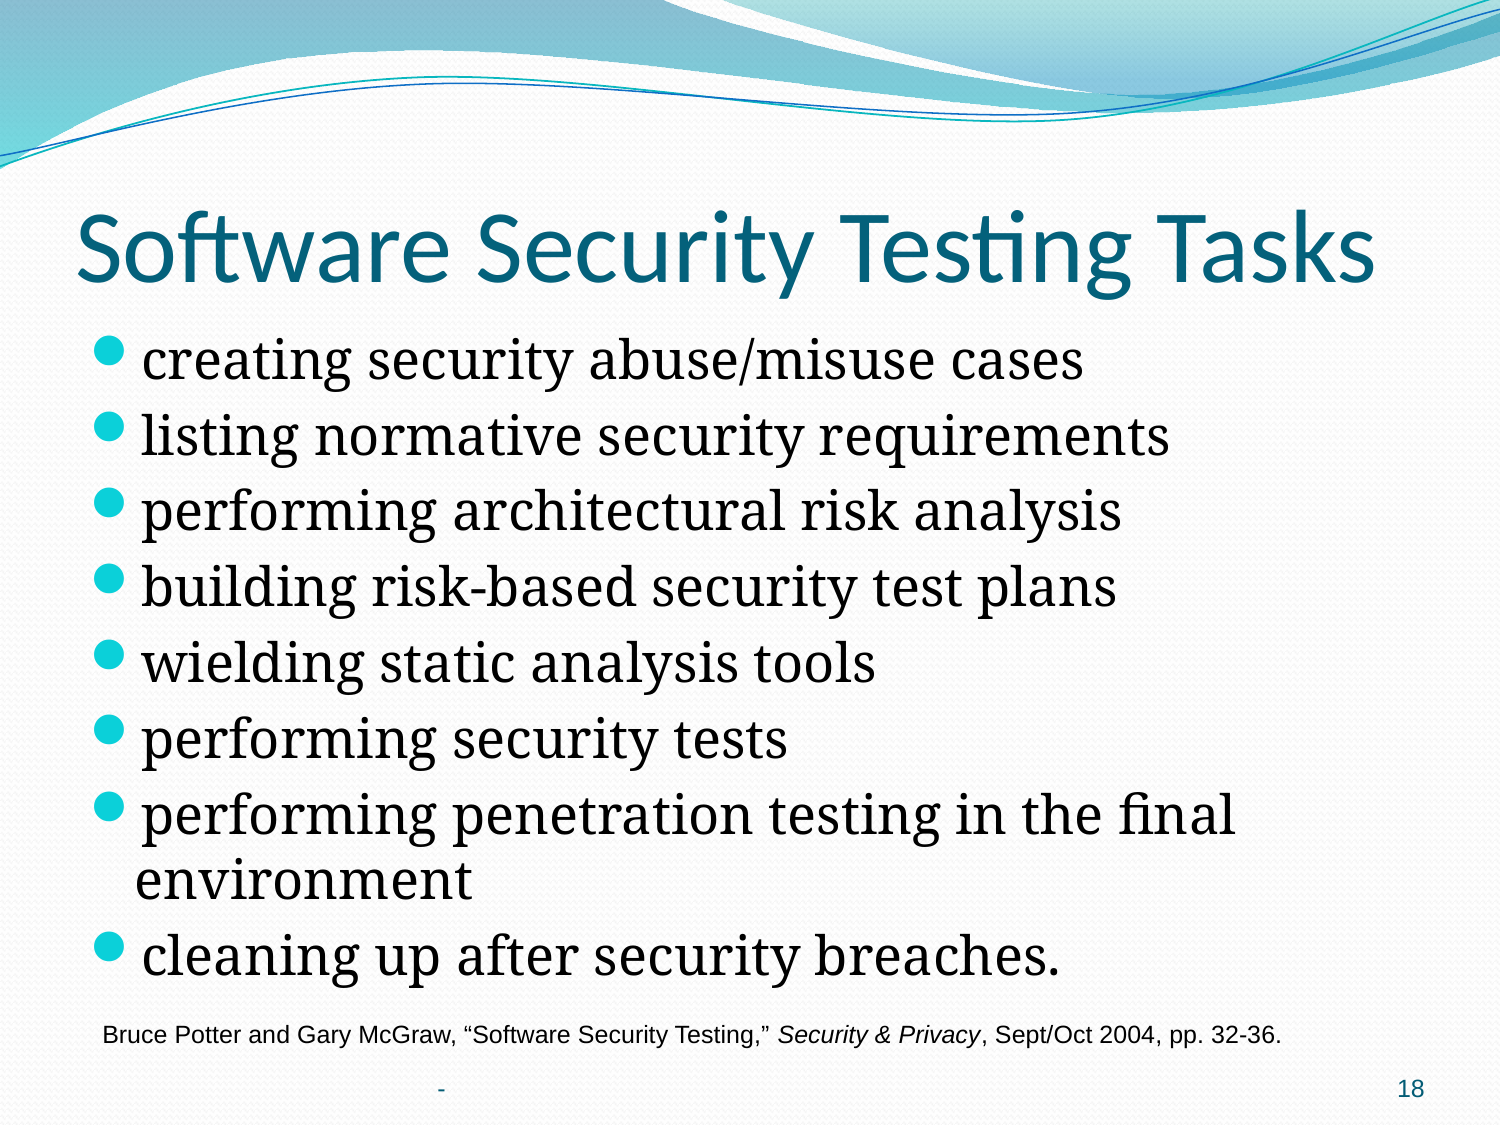

# Software Security Testing Tasks
creating security abuse/misuse cases
listing normative security requirements
performing architectural risk analysis
building risk-based security test plans
wielding static analysis tools
performing security tests
performing penetration testing in the final environment
cleaning up after security breaches.
Bruce Potter and Gary McGraw, “Software Security Testing,” Security & Privacy, Sept/Oct 2004, pp. 32-36.
-
18